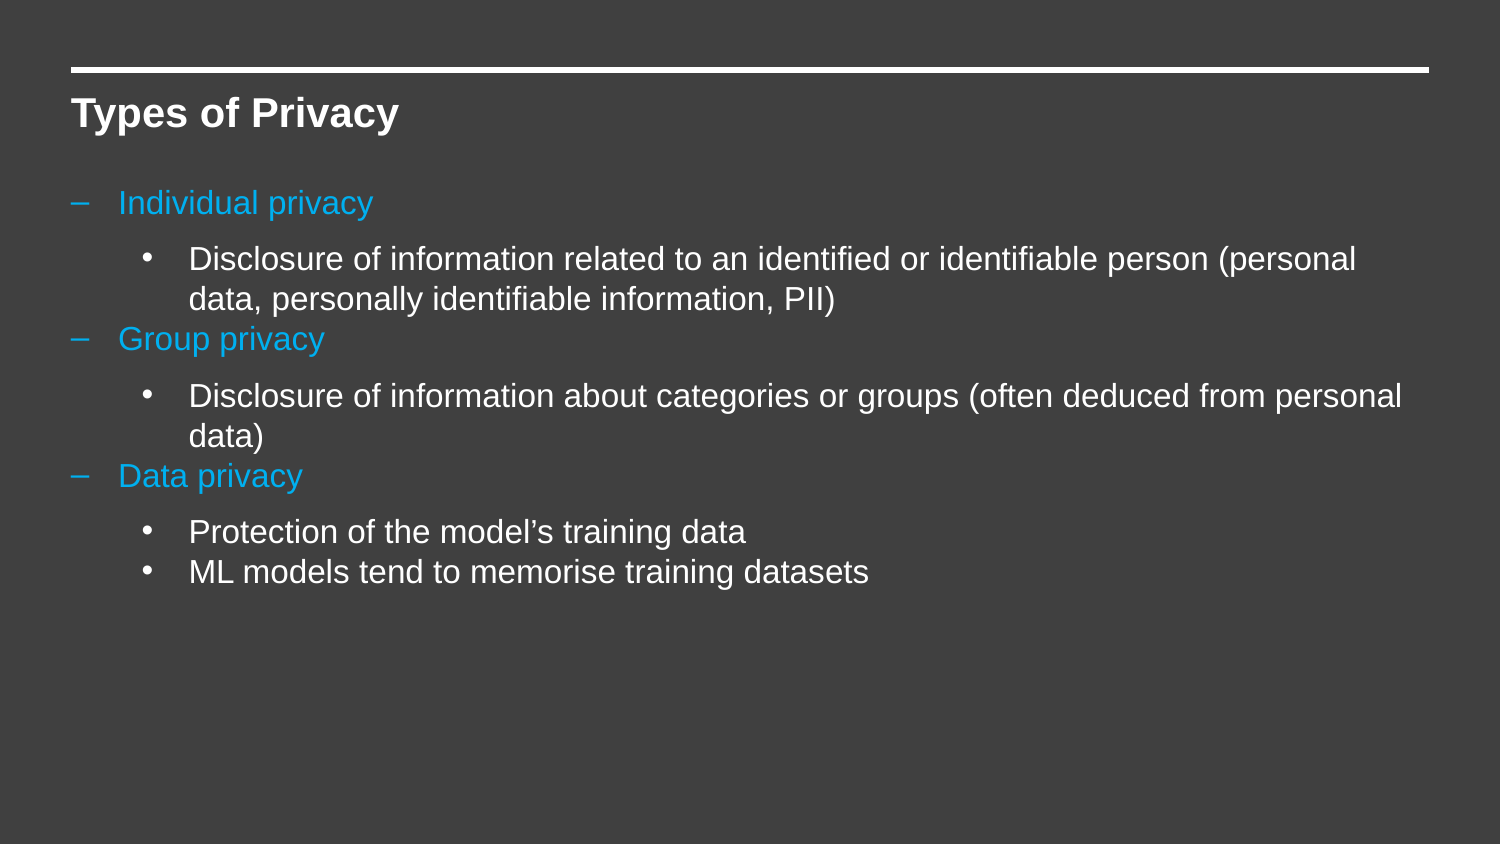

Types of Privacy
Individual privacy
Disclosure of information related to an identified or identifiable person (personal data, personally identifiable information, PII)
Group privacy
Disclosure of information about categories or groups (often deduced from personal data)
Data privacy
Protection of the model’s training data
ML models tend to memorise training datasets